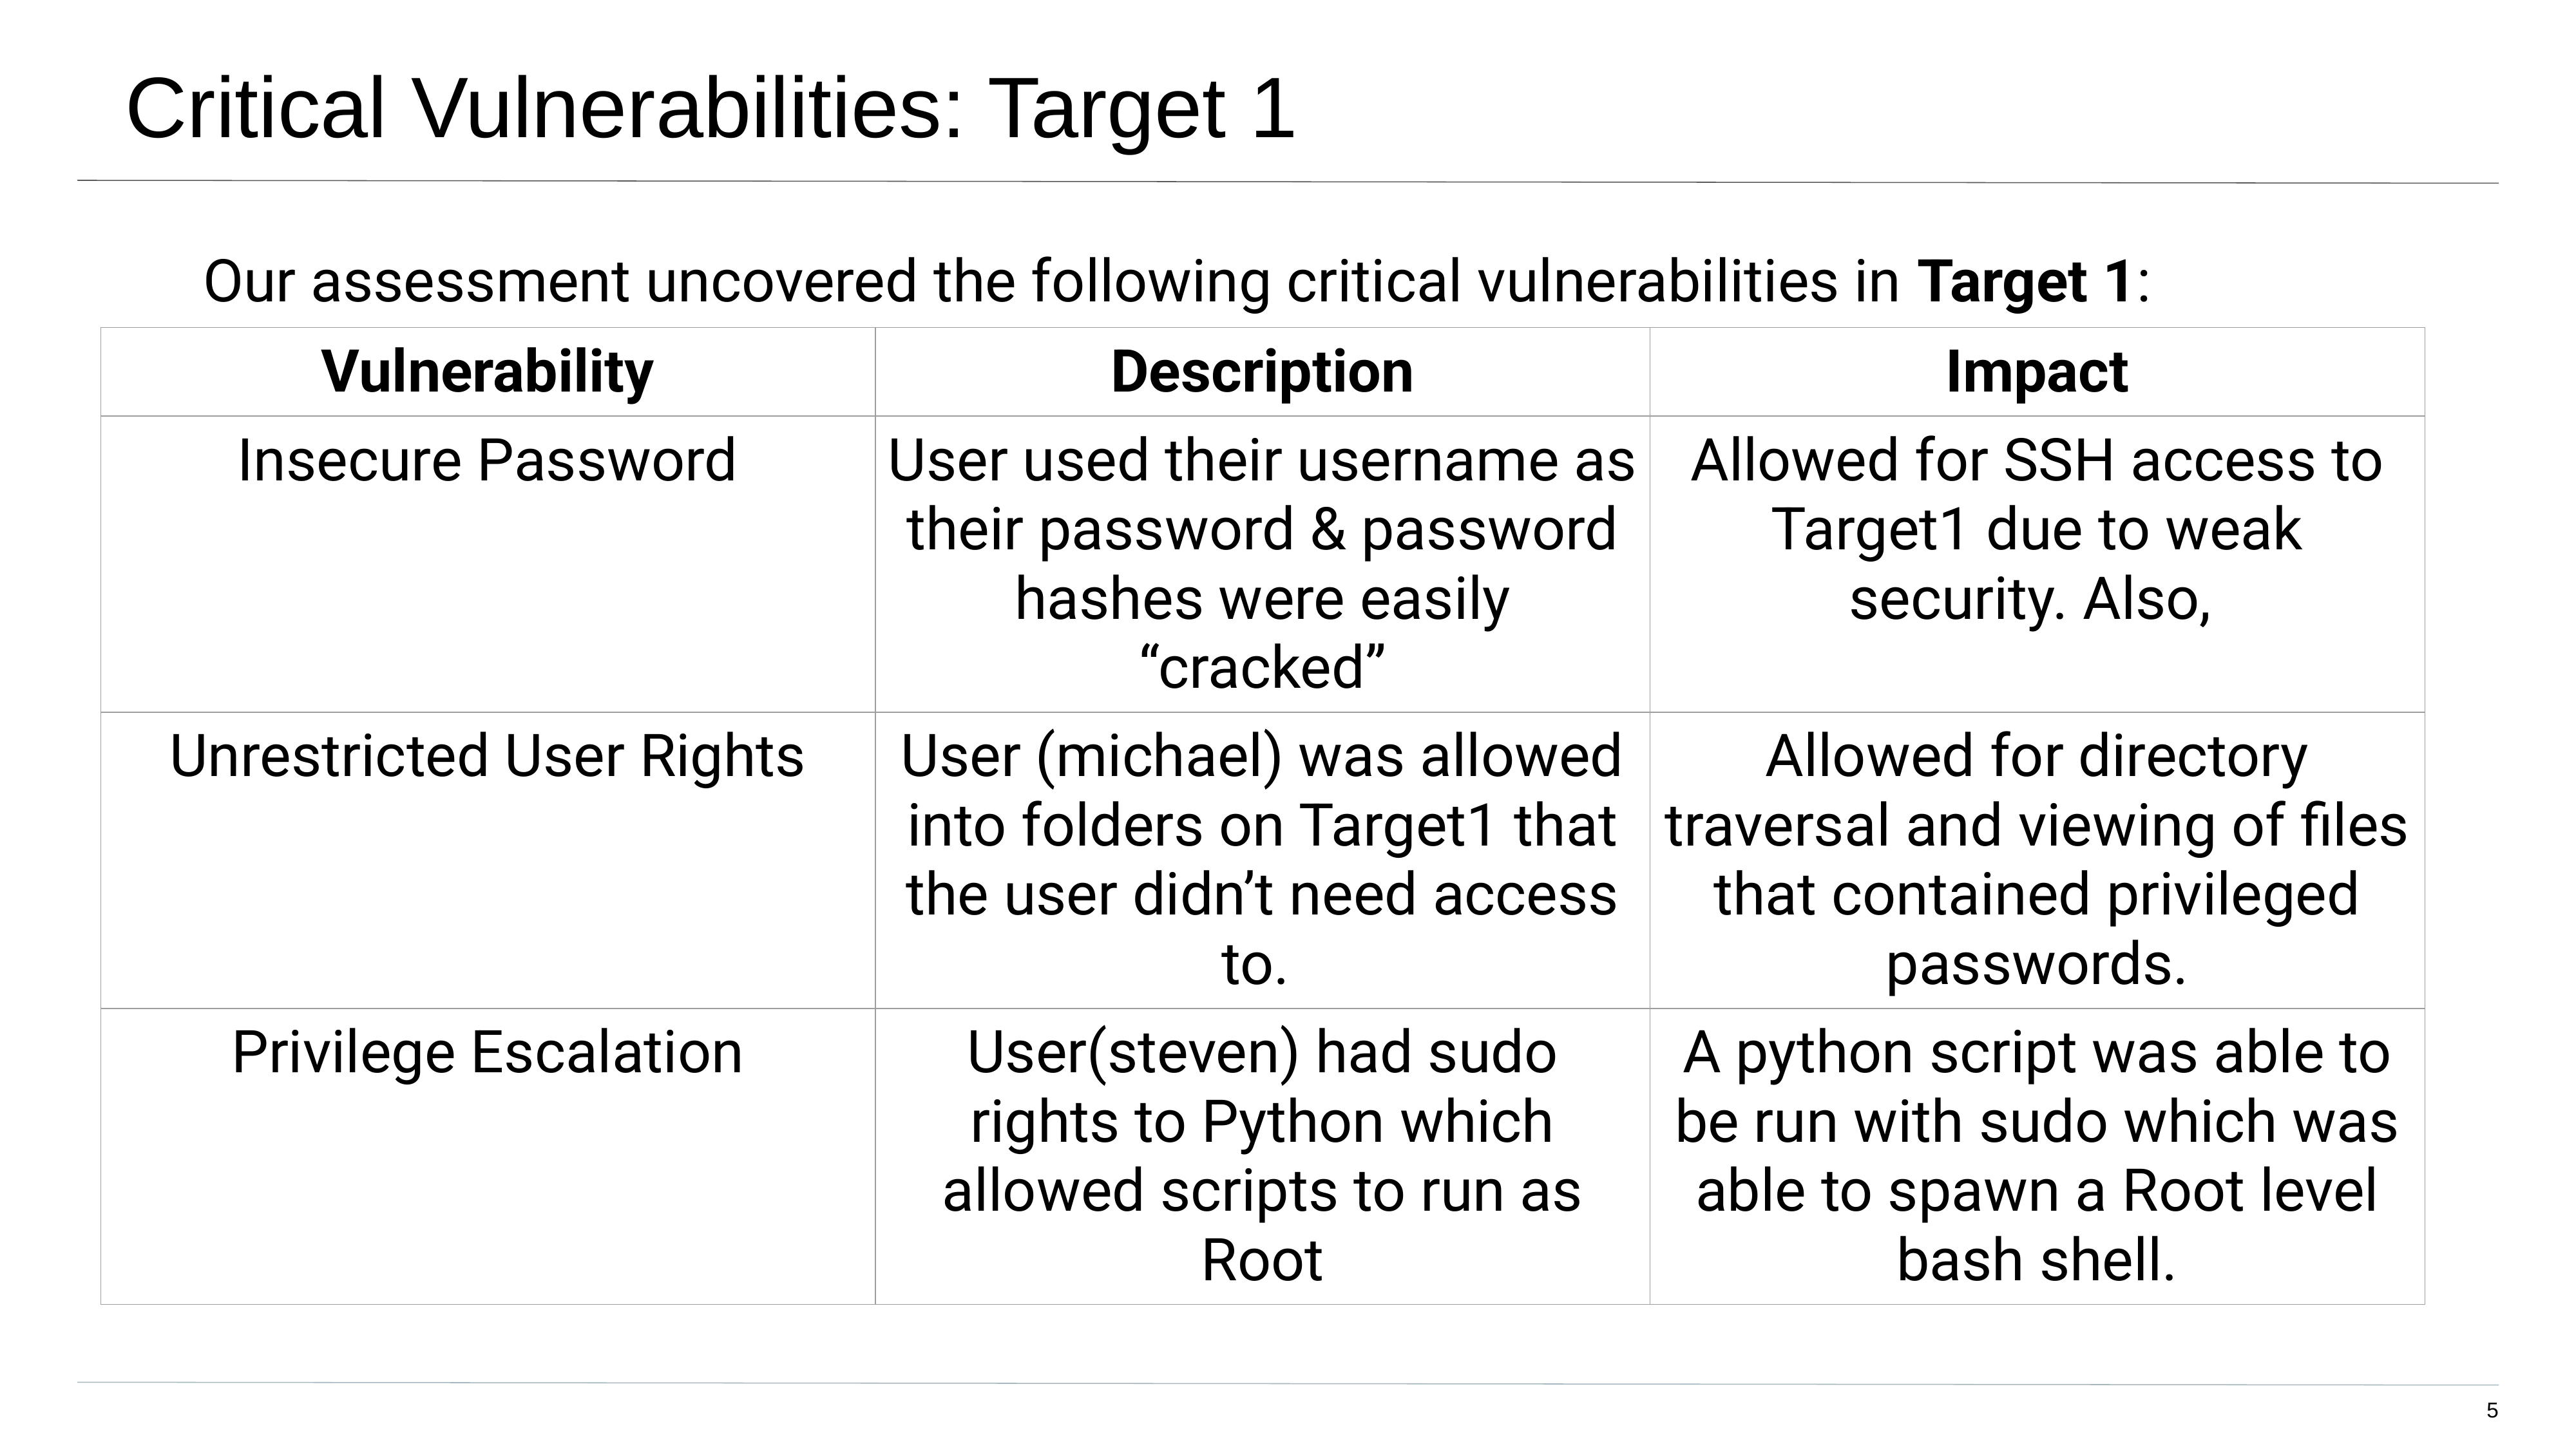

# Critical Vulnerabilities: Target 1
Our assessment uncovered the following critical vulnerabilities in Target 1:
| Vulnerability | Description | Impact |
| --- | --- | --- |
| Insecure Password | User used their username as their password & password hashes were easily “cracked” | Allowed for SSH access to Target1 due to weak security. Also, |
| Unrestricted User Rights | User (michael) was allowed into folders on Target1 that the user didn’t need access to. | Allowed for directory traversal and viewing of files that contained privileged passwords. |
| Privilege Escalation | User(steven) had sudo rights to Python which allowed scripts to run as Root | A python script was able to be run with sudo which was able to spawn a Root level bash shell. |
5